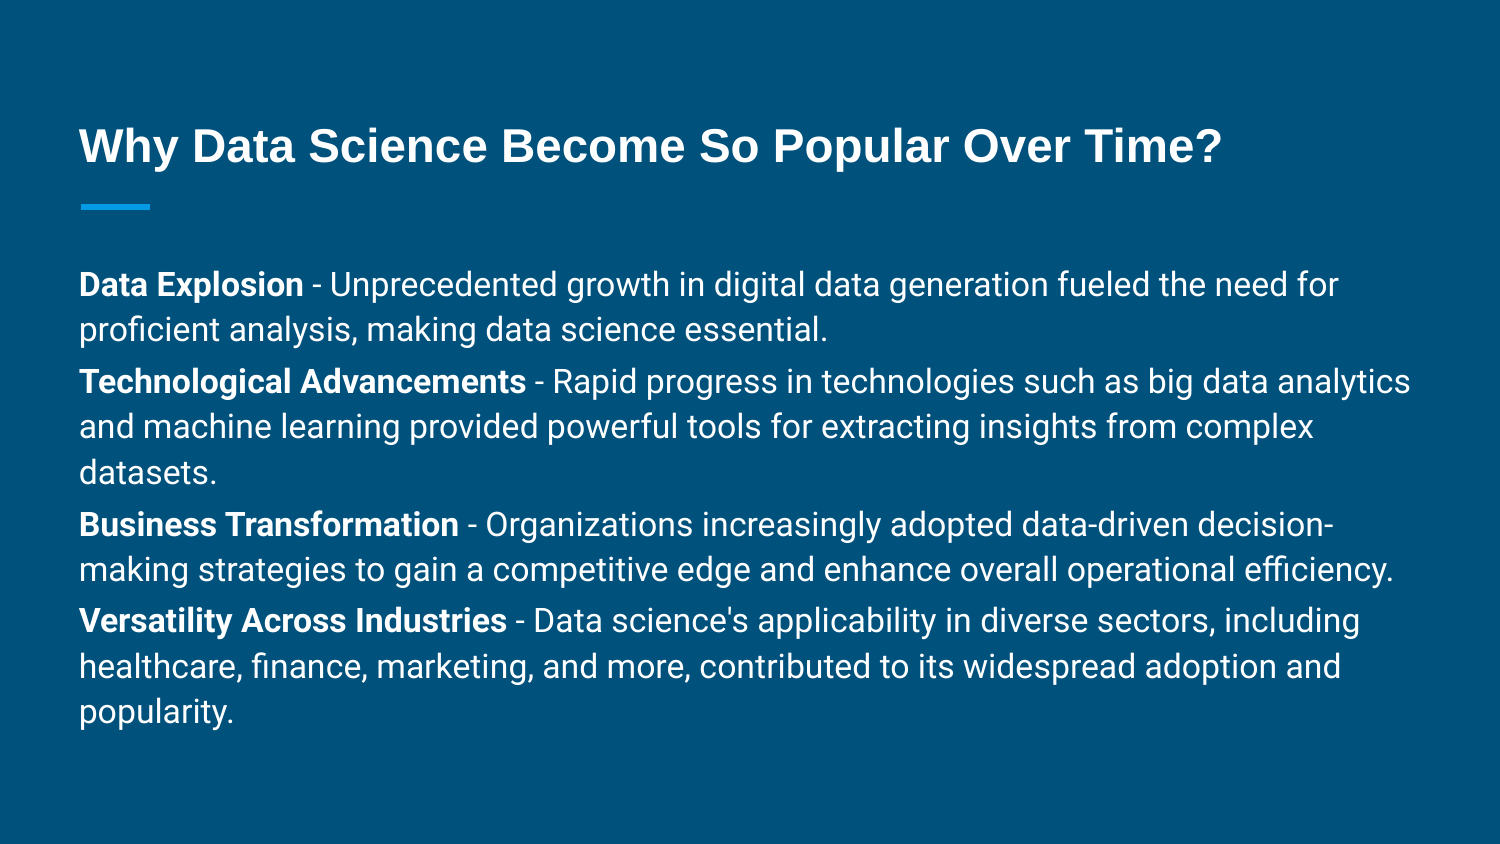

# Why Data Science Become So Popular Over Time?
Data Explosion - Unprecedented growth in digital data generation fueled the need for proficient analysis, making data science essential.
Technological Advancements - Rapid progress in technologies such as big data analytics and machine learning provided powerful tools for extracting insights from complex datasets.
Business Transformation - Organizations increasingly adopted data-driven decision-making strategies to gain a competitive edge and enhance overall operational efficiency.
Versatility Across Industries - Data science's applicability in diverse sectors, including healthcare, finance, marketing, and more, contributed to its widespread adoption and popularity.